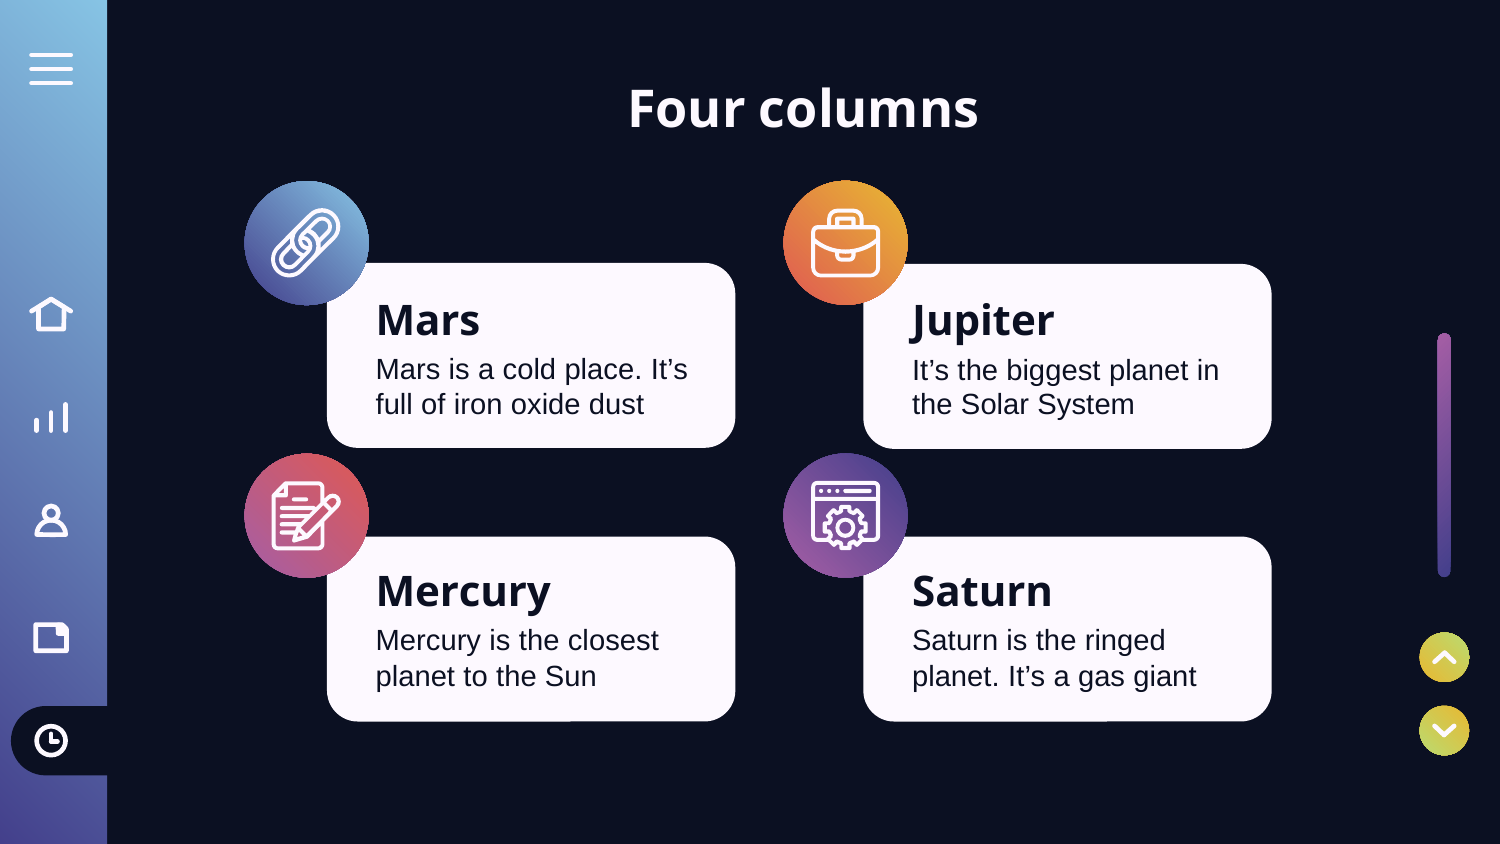

# Four columns

Mars
Jupiter

Mars is a cold place. It’s full of iron oxide dust
It’s the biggest planet in the Solar System

Saturn
Mercury
Mercury is the closest planet to the Sun
Saturn is the ringed planet. It’s a gas giant